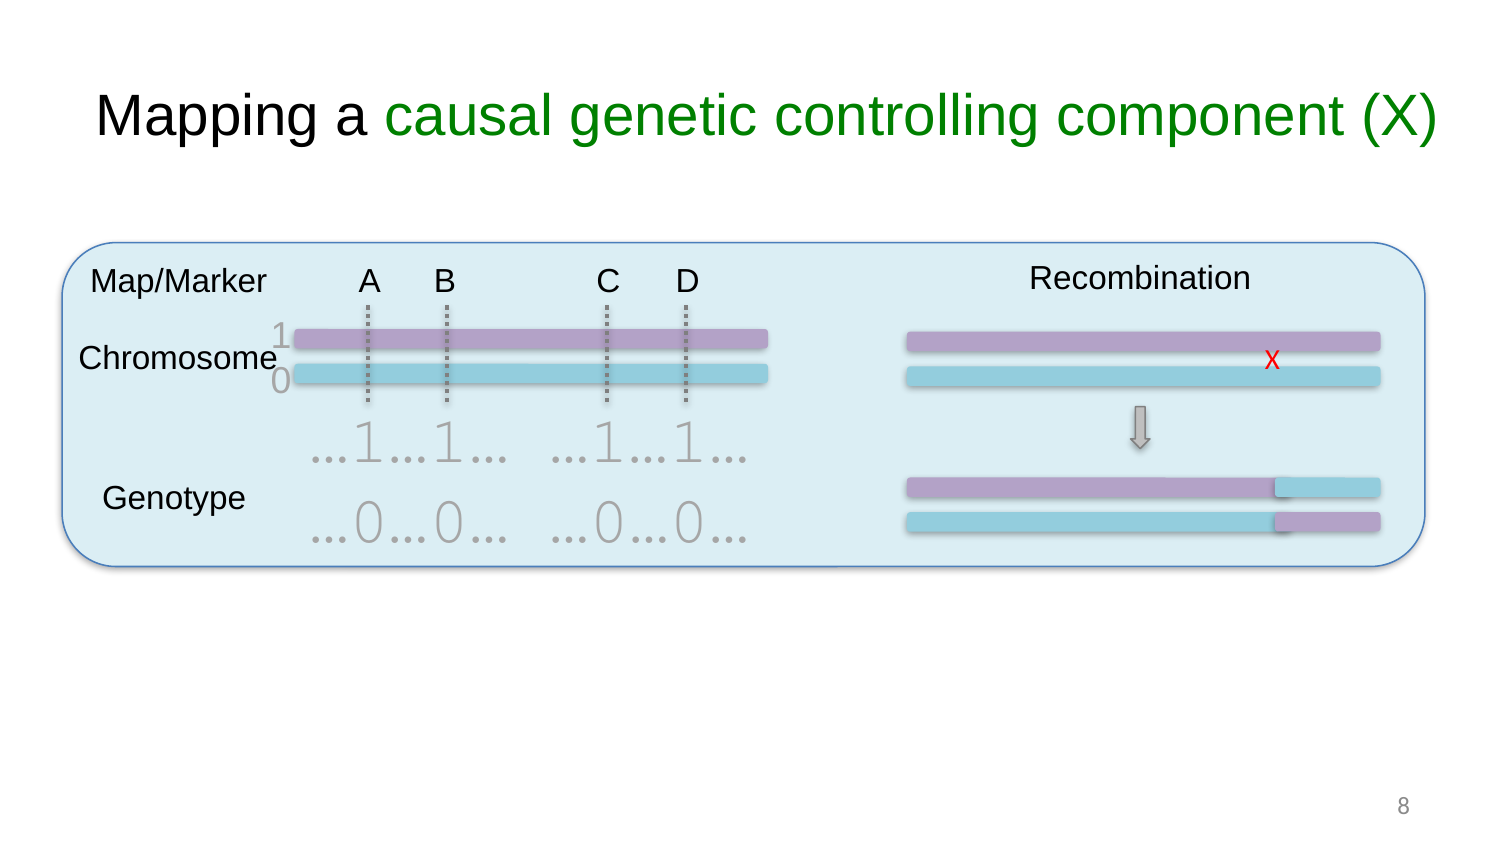

# Mapping a causal genetic controlling component (X)

Recombination

X

Map/Marker
A      B
C      D
1
0
Chromosome

…1…1… …1…1…
…0…0… …0…0…
Genotype
8